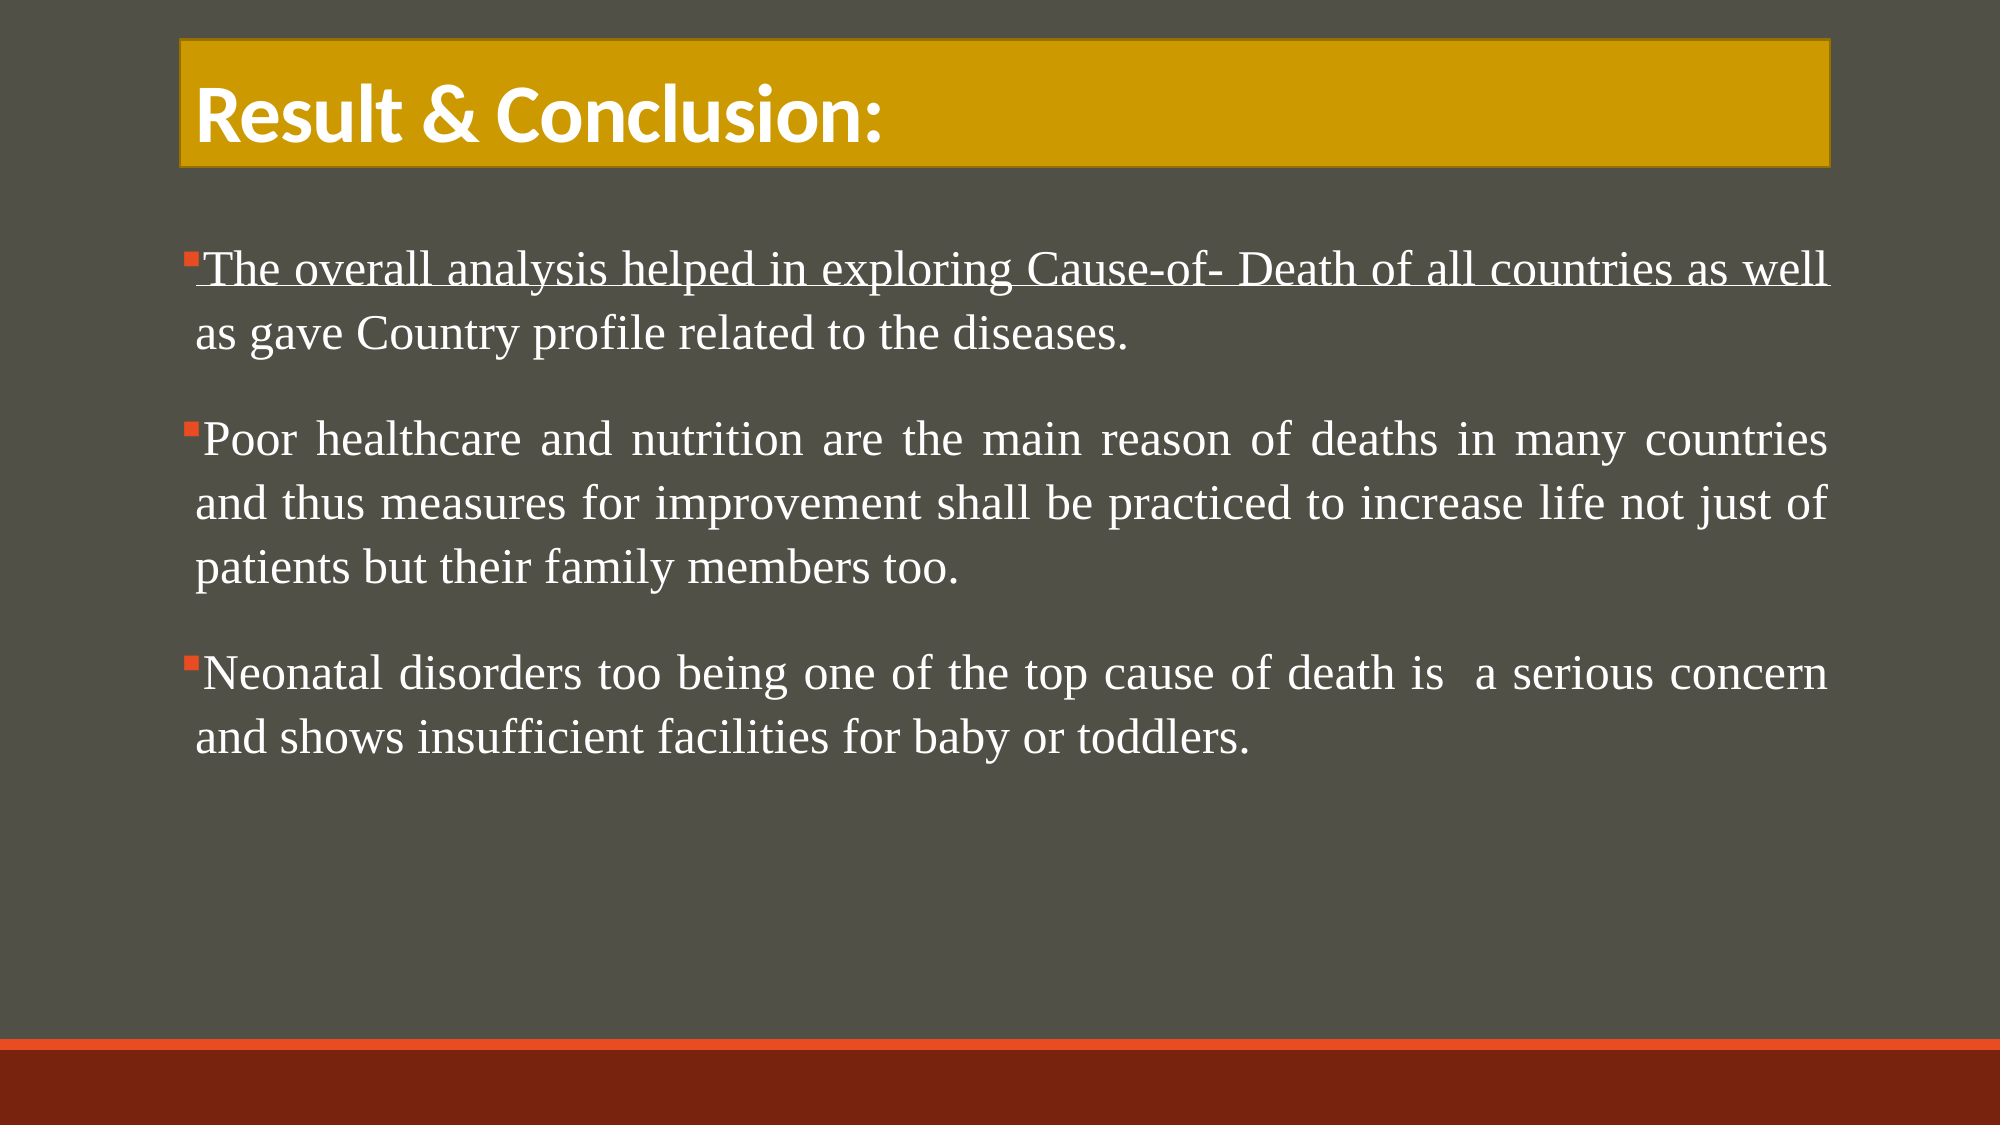

# Result & Conclusion:
The overall analysis helped in exploring Cause-of- Death of all countries as well as gave Country profile related to the diseases.
Poor healthcare and nutrition are the main reason of deaths in many countries and thus measures for improvement shall be practiced to increase life not just of patients but their family members too.
Neonatal disorders too being one of the top cause of death is  a serious concern and shows insufficient facilities for baby or toddlers.